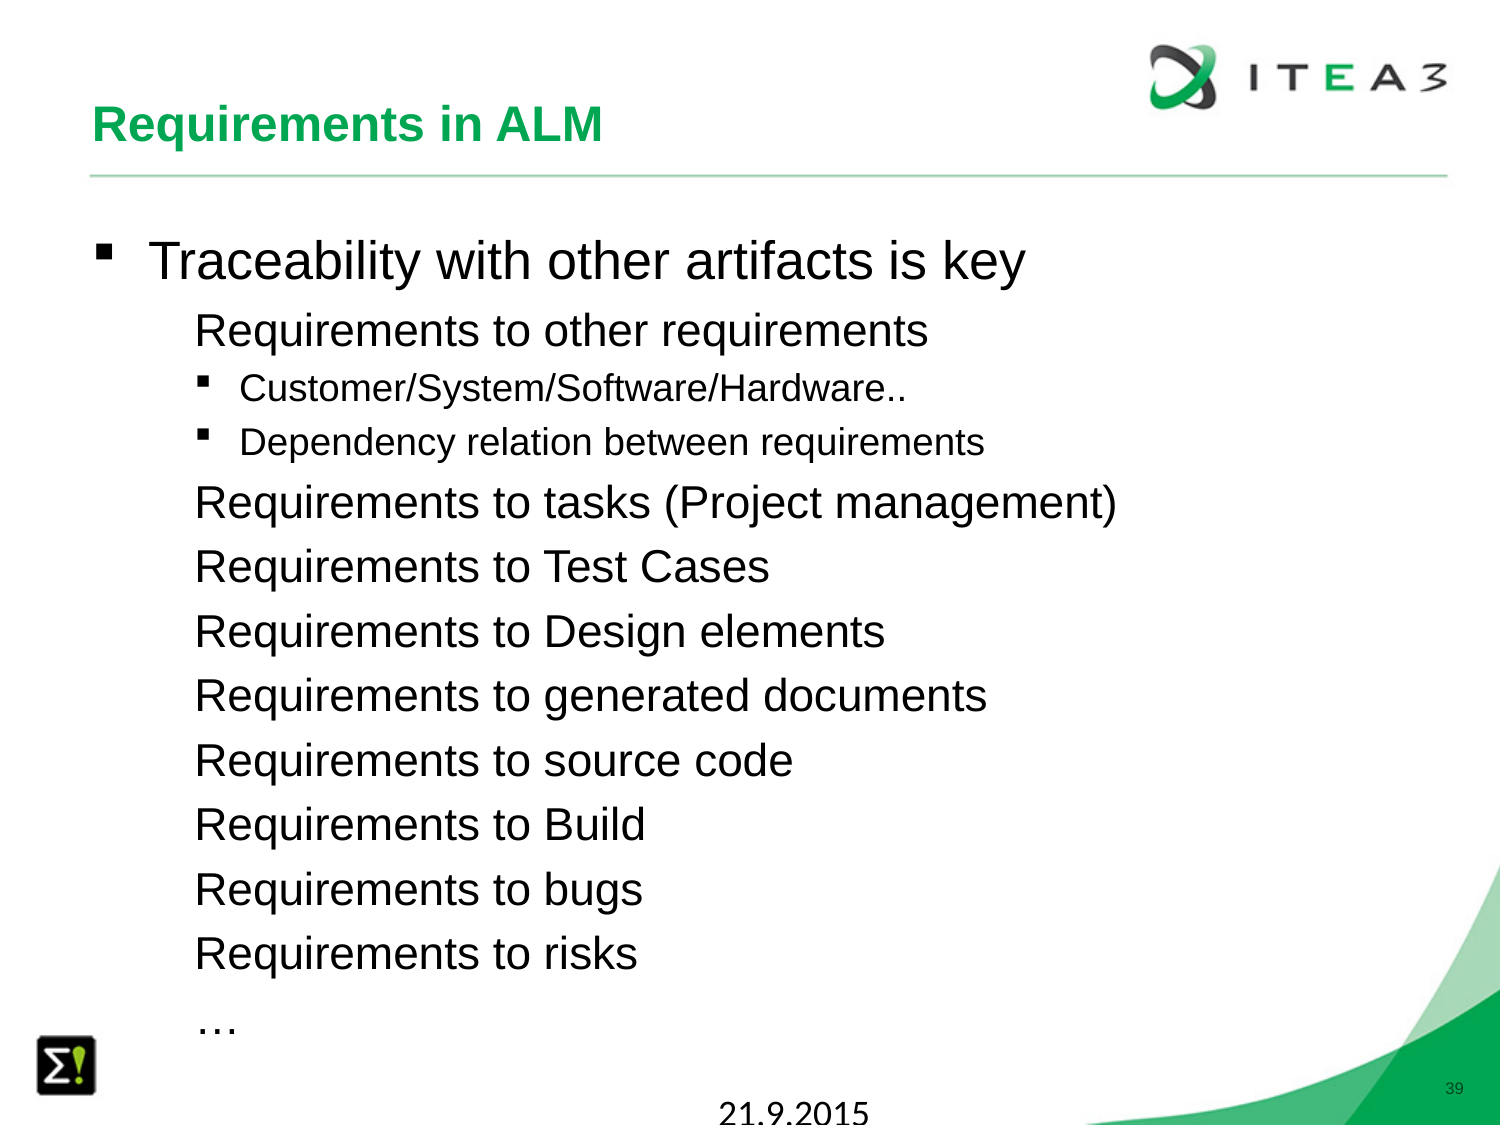

# Requirements in ALM
Traceability with other artifacts is key
Requirements to other requirements
Customer/System/Software/Hardware..
Dependency relation between requirements
Requirements to tasks (Project management)
Requirements to Test Cases
Requirements to Design elements
Requirements to generated documents
Requirements to source code
Requirements to Build
Requirements to bugs
Requirements to risks
…

21.9.2015